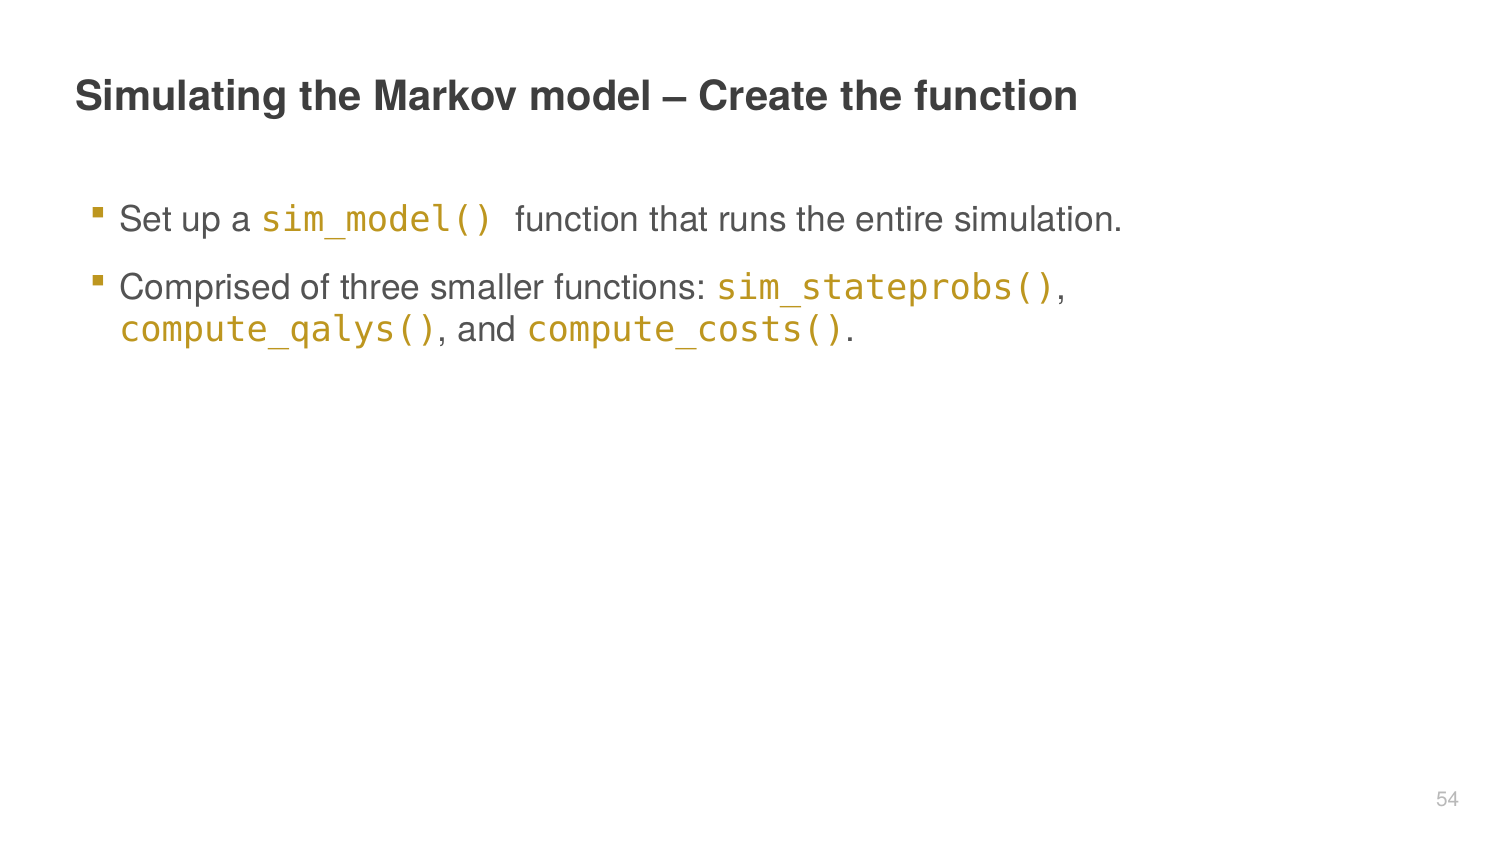

# Simulating the Markov model – Create the function
Set up a sim_model() function that runs the entire simulation.
Comprised of three smaller functions: sim_stateprobs(), compute_qalys(), and compute_costs().
54